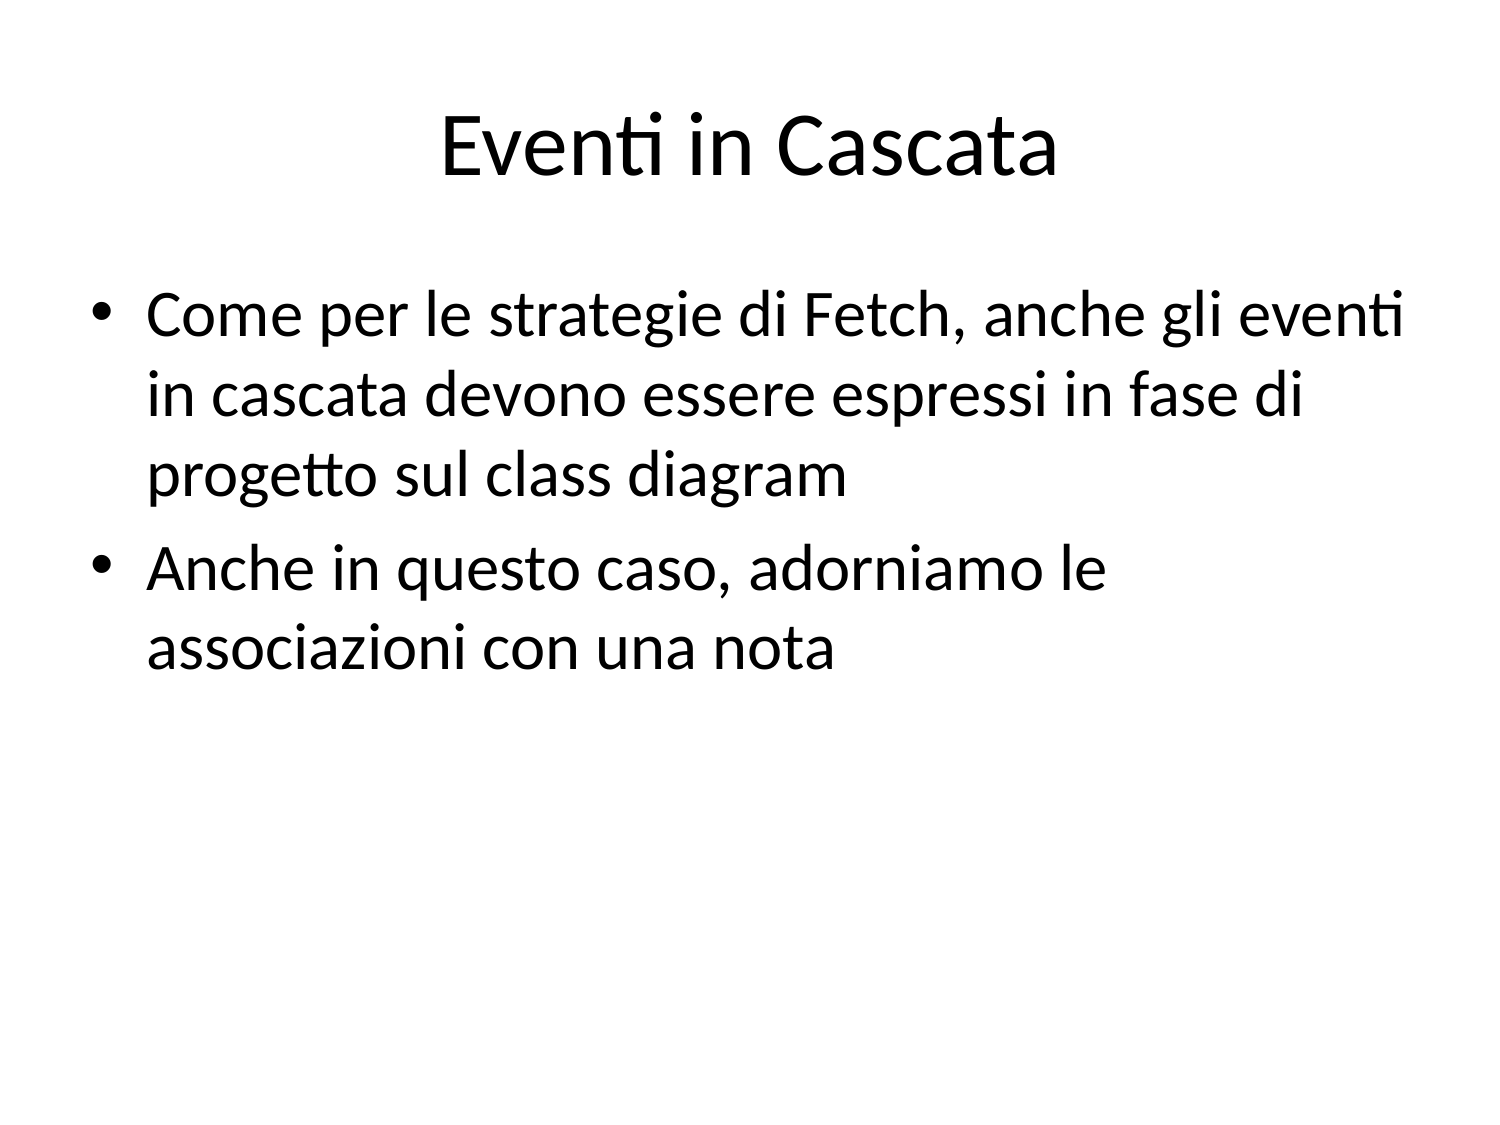

# Eventi in Cascata
Come per le strategie di Fetch, anche gli eventi in cascata devono essere espressi in fase di progetto sul class diagram
Anche in questo caso, adorniamo le associazioni con una nota